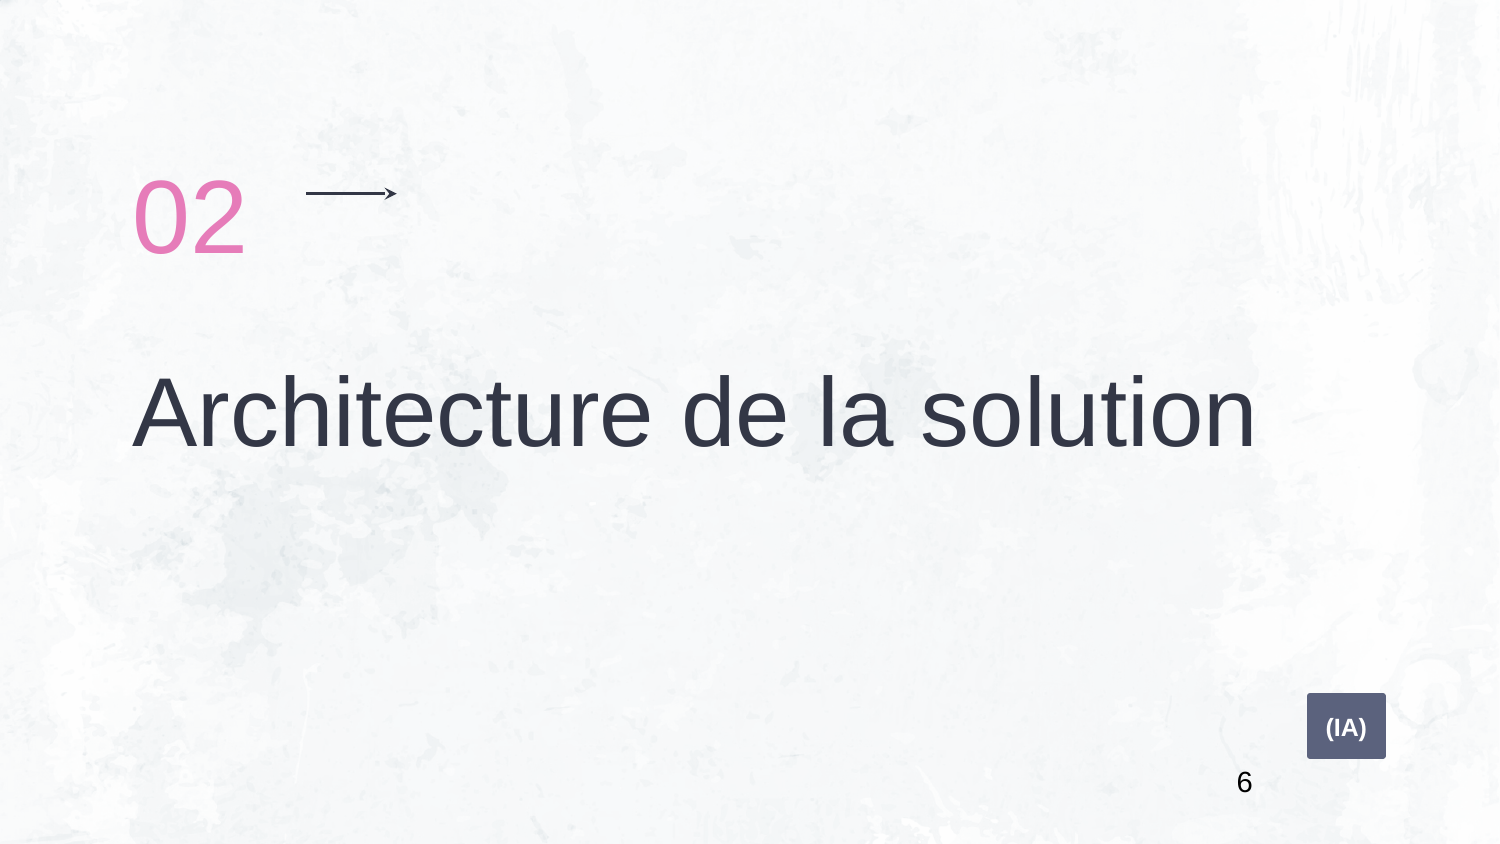

02
# Architecture de la solution
(IA)
6